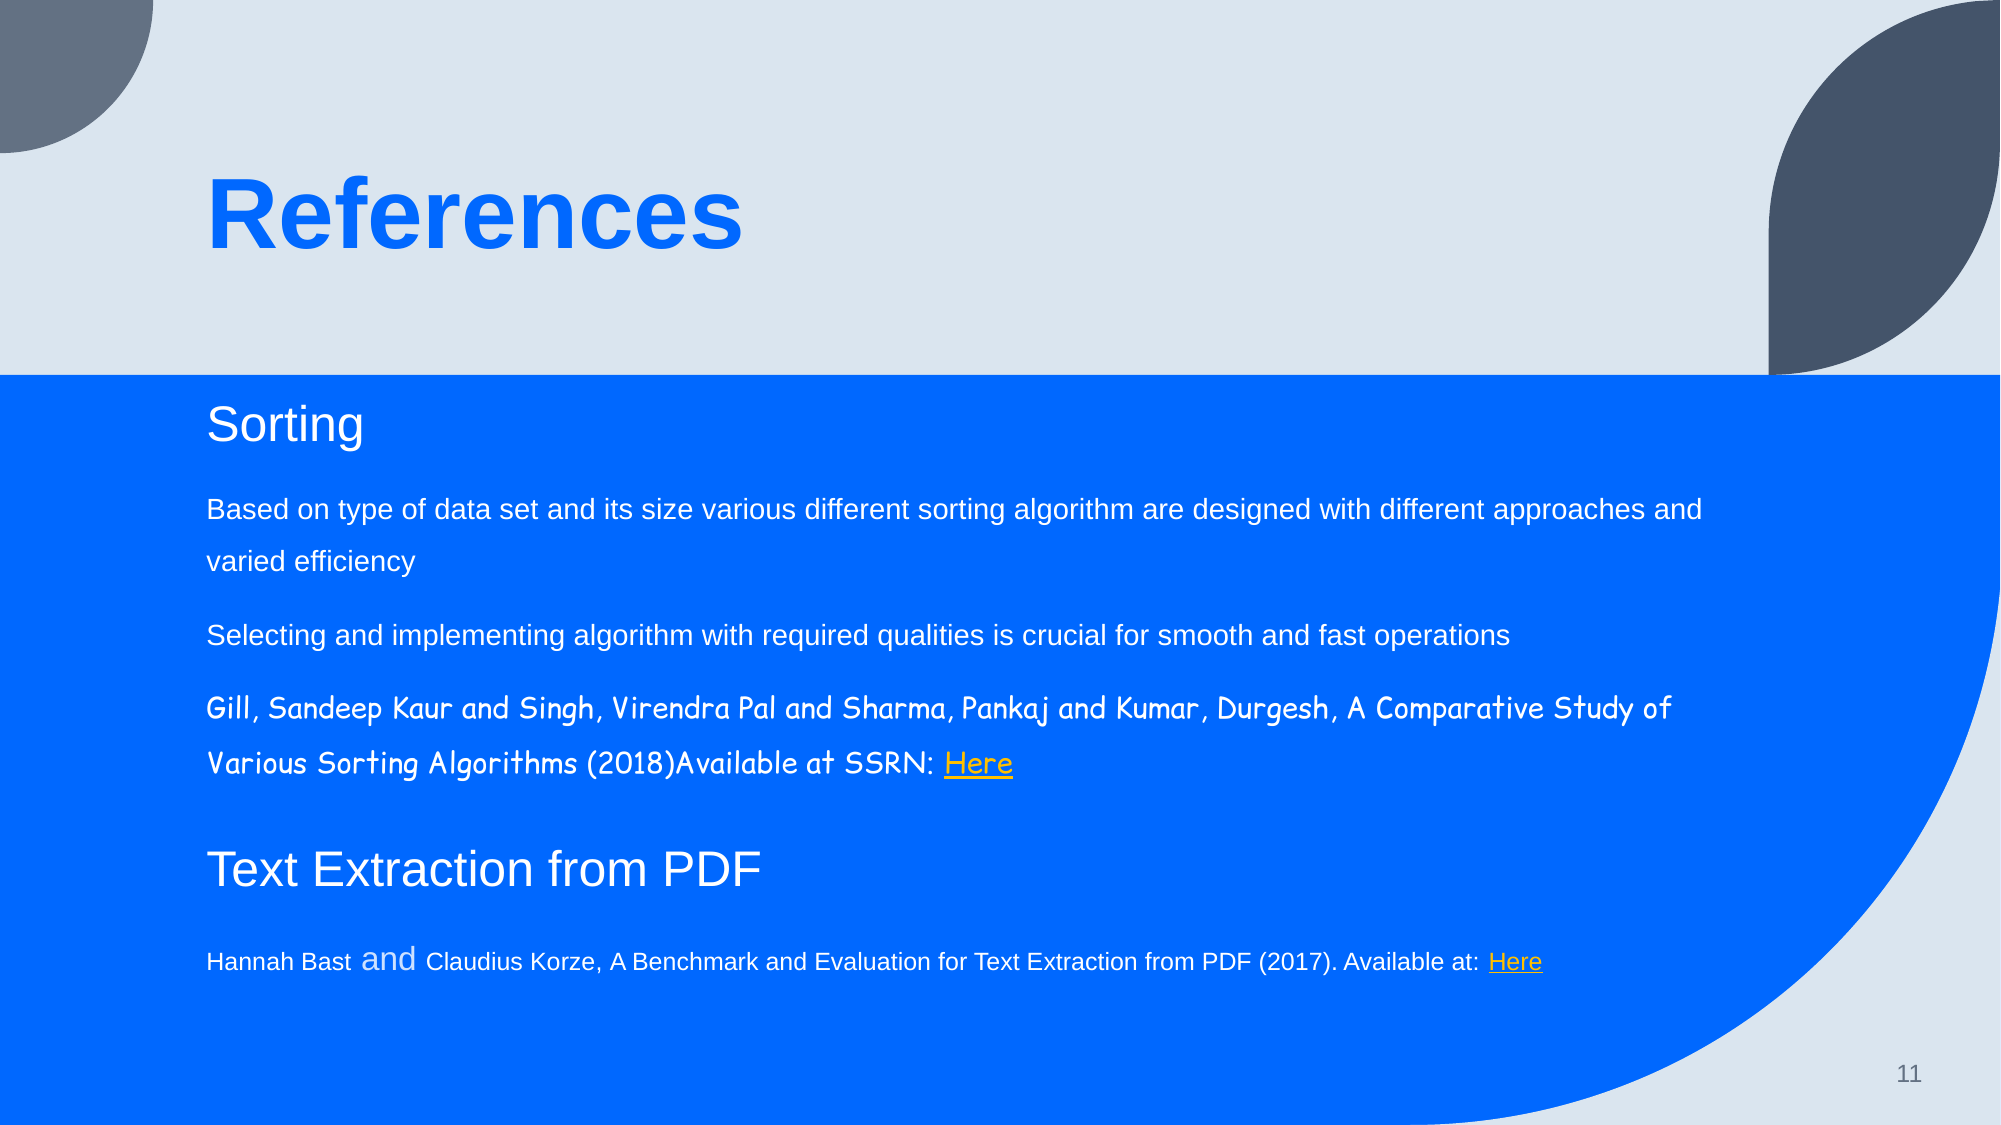

# References
Sorting
Based on type of data set and its size various different sorting algorithm are designed with different approaches and  varied efficiency
Selecting and implementing algorithm with required qualities is crucial for smooth and fast operations
Gill, Sandeep Kaur and Singh, Virendra Pal and Sharma, Pankaj and Kumar, Durgesh, A Comparative Study of Various Sorting Algorithms (2018)Available at SSRN: Here
Text Extraction from PDF
Hannah Bast and Claudius Korze, A Benchmark and Evaluation for Text Extraction from PDF (2017). Available at: Here
11